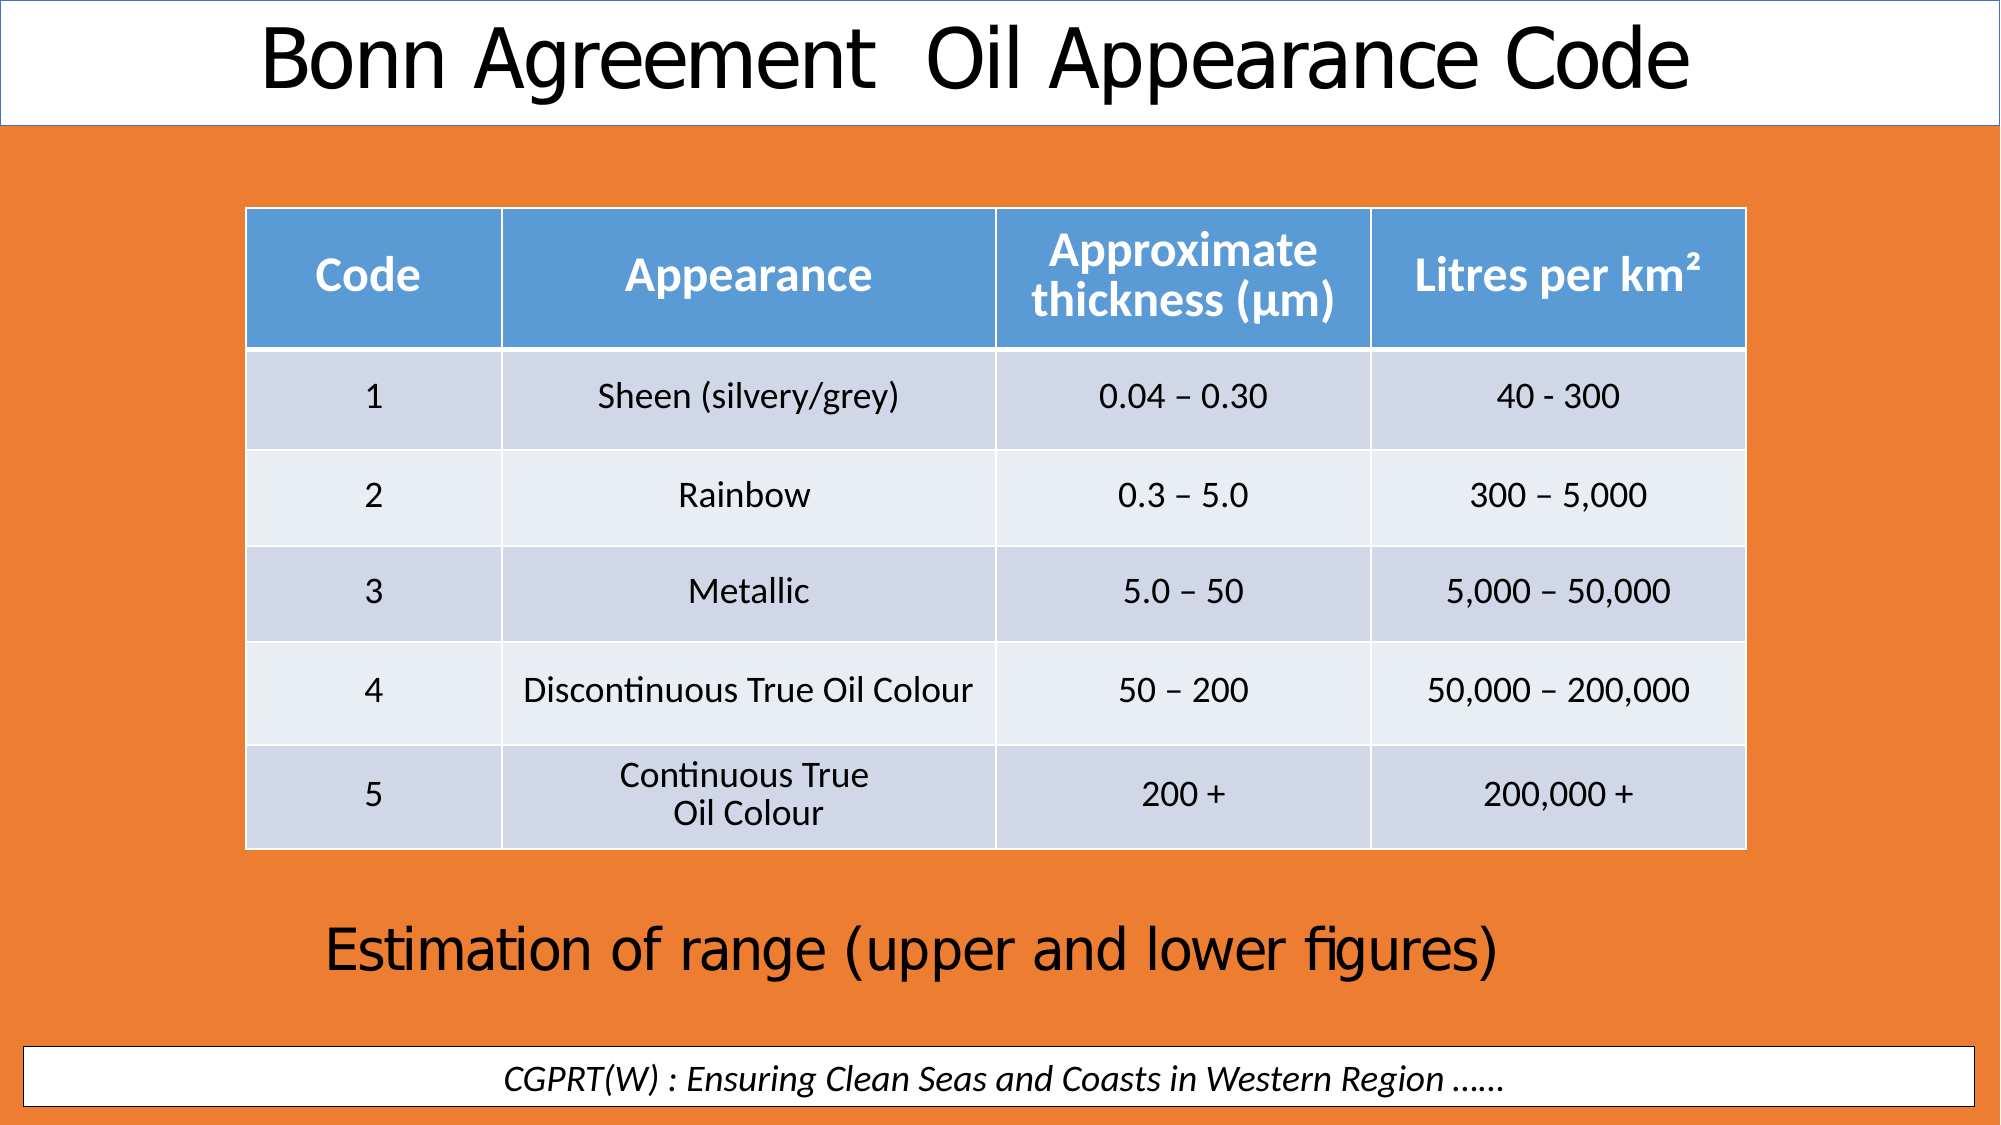

Bonn Agreement  Oil Appearance Code
| Code | Appearance | Approximate thickness (μm) | Litres per km² |
| --- | --- | --- | --- |
| 1 | Sheen (silvery/grey) | 0.04 – 0.30 | 40 - 300 |
| 2 | Rainbow | 0.3 – 5.0 | 300 – 5,000 |
| 3 | Metallic | 5.0 – 50 | 5,000 – 50,000 |
| 4 | Discontinuous True Oil Colour | 50 – 200 | 50,000 – 200,000 |
| 5 | Continuous True Oil Colour | 200 + | 200,000 + |
Estimation of range (upper and lower figures)
 CGPRT(W) : Ensuring Clean Seas and Coasts in Western Region ……